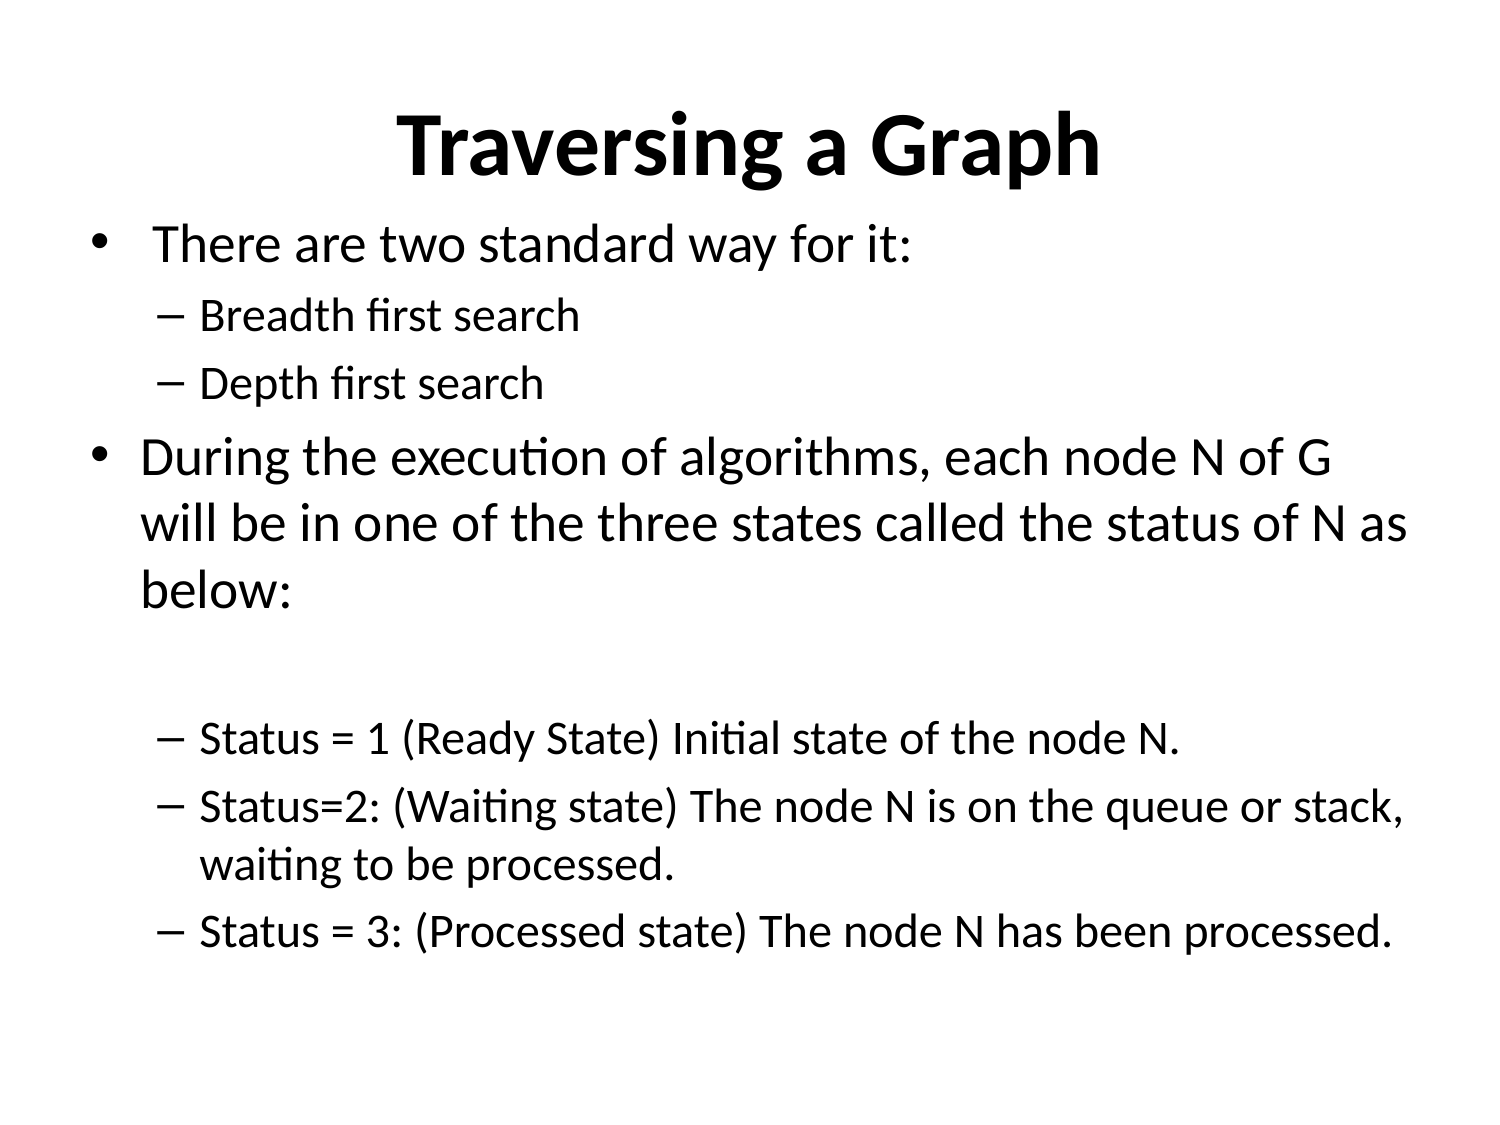

# Traversing a Graph
 There are two standard way for it:
Breadth first search
Depth first search
During the execution of algorithms, each node N of G will be in one of the three states called the status of N as below:

Status = 1 (Ready State) Initial state of the node N.
Status=2: (Waiting state) The node N is on the queue or stack, waiting to be processed.
Status = 3: (Processed state) The node N has been processed.